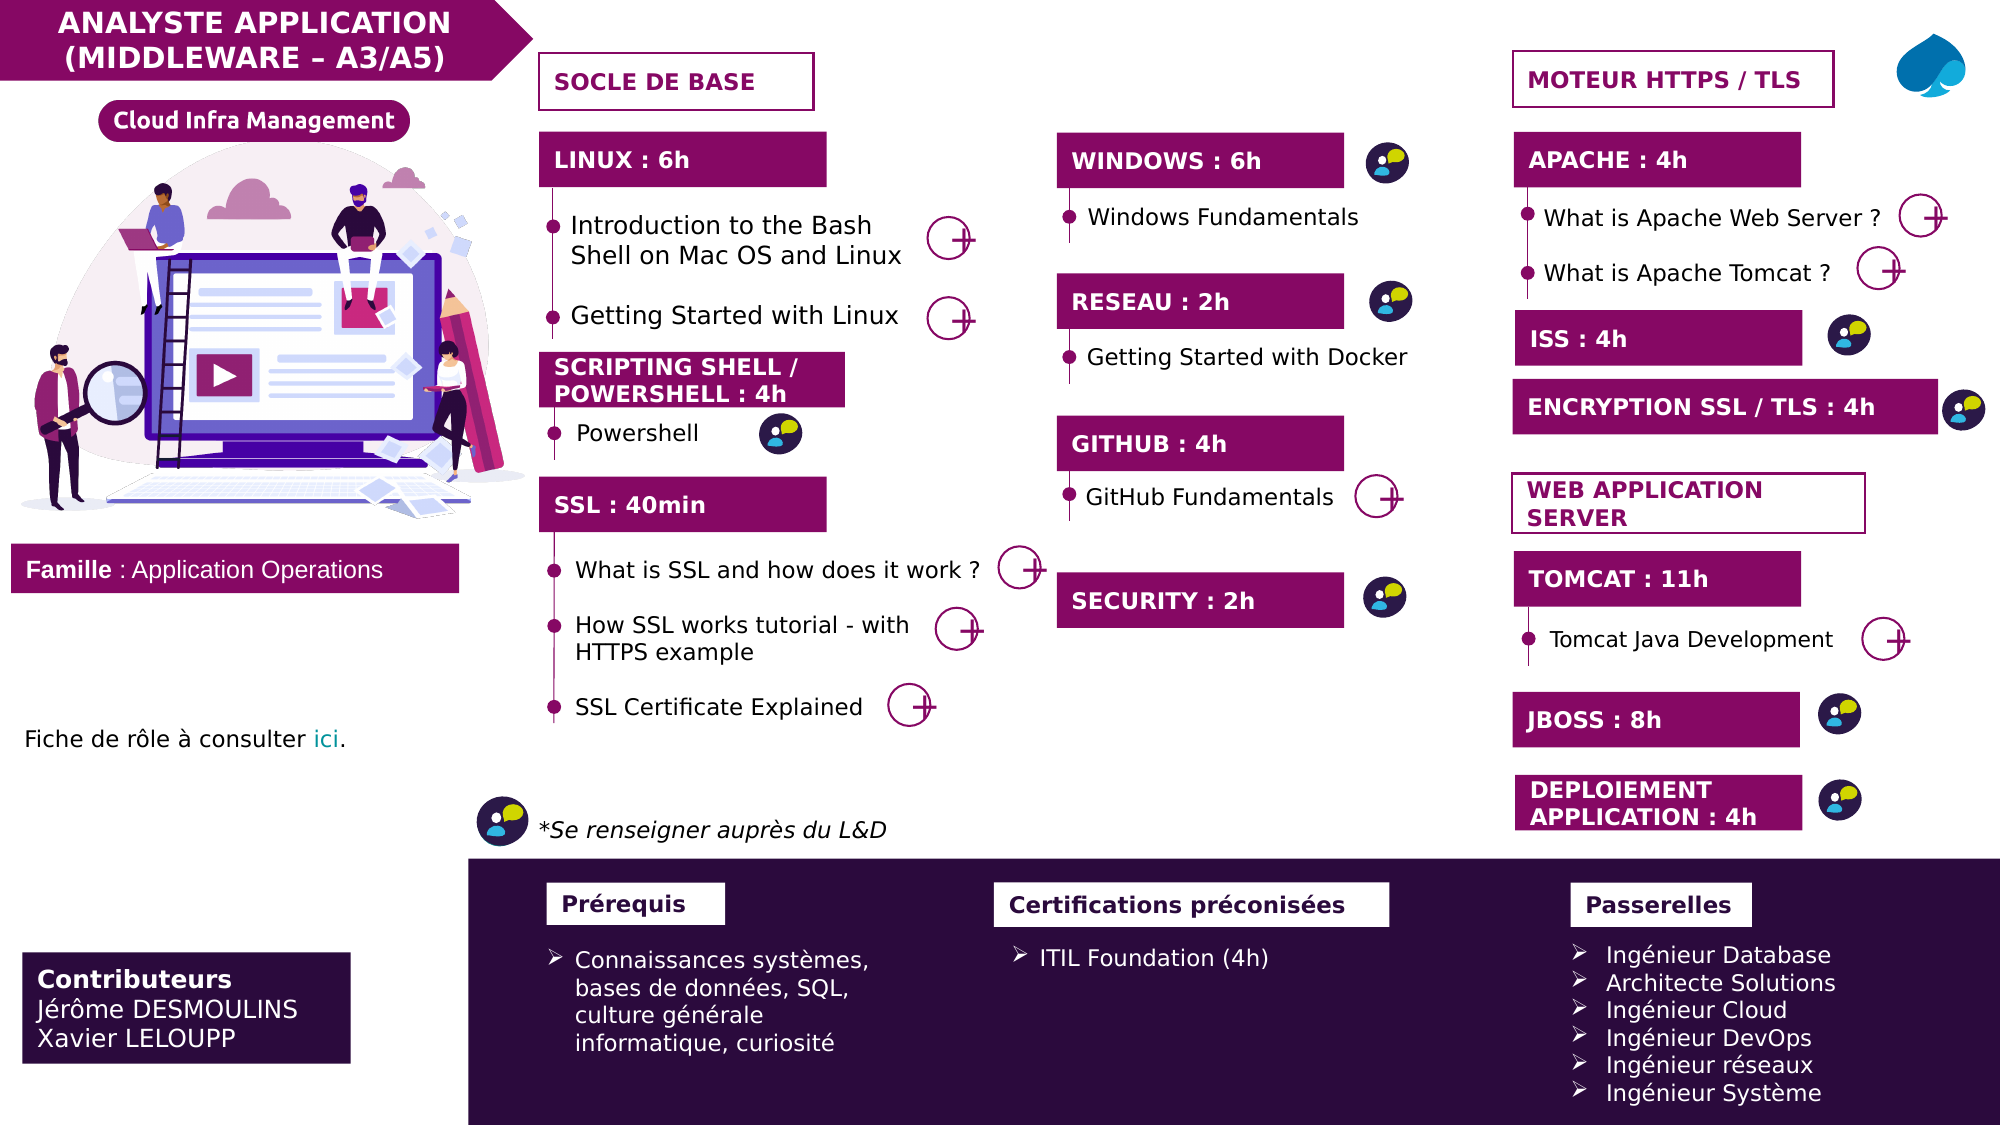

ANALYSTE APPLICATION (MIDDLEWARE – A3/A5)
MOTEUR HTTPS / TLS
SOCLE DE BASE
LINUX : 6h

APACHE : 4h
WINDOWS : 6h

+
Windows Fundamentals
What is Apache Web Server ?

What is Apache Tomcat ?
Introduction to the Bash Shell on Mac OS and Linux

Getting Started with Linux

+
+

RESEAU : 2h

+
ISS : 4h

Getting Started with Docker

SCRIPTING SHELL / POWERSHELL : 4h
ENCRYPTION SSL / TLS : 4h

Powershell
GITHUB : 4h

WEB APPLICATION SERVER
GitHub Fundamentals
+
SSL : 40min

+
What is SSL and how does it work ?

How SSL works tutorial - with HTTPS example

SSL Certificate Explained
TOMCAT : 11h

SECURITY : 2h

+
+
Tomcat Java Development

+

JBOSS : 8h

Fiche de rôle à consulter ici.

DEPLOIEMENT APPLICATION : 4h

L
*Se renseigner auprès du L&D

Certifications préconisées
Passerelles
Prérequis
 Ingénieur Database
 Architecte Solutions
 Ingénieur Cloud
 Ingénieur DevOps
 Ingénieur réseaux
 Ingénieur Système
ITIL Foundation (4h)
Connaissances systèmes, bases de données, SQL, culture générale informatique, curiosité
Contributeurs
Jérôme DESMOULINS
Xavier LELOUPP